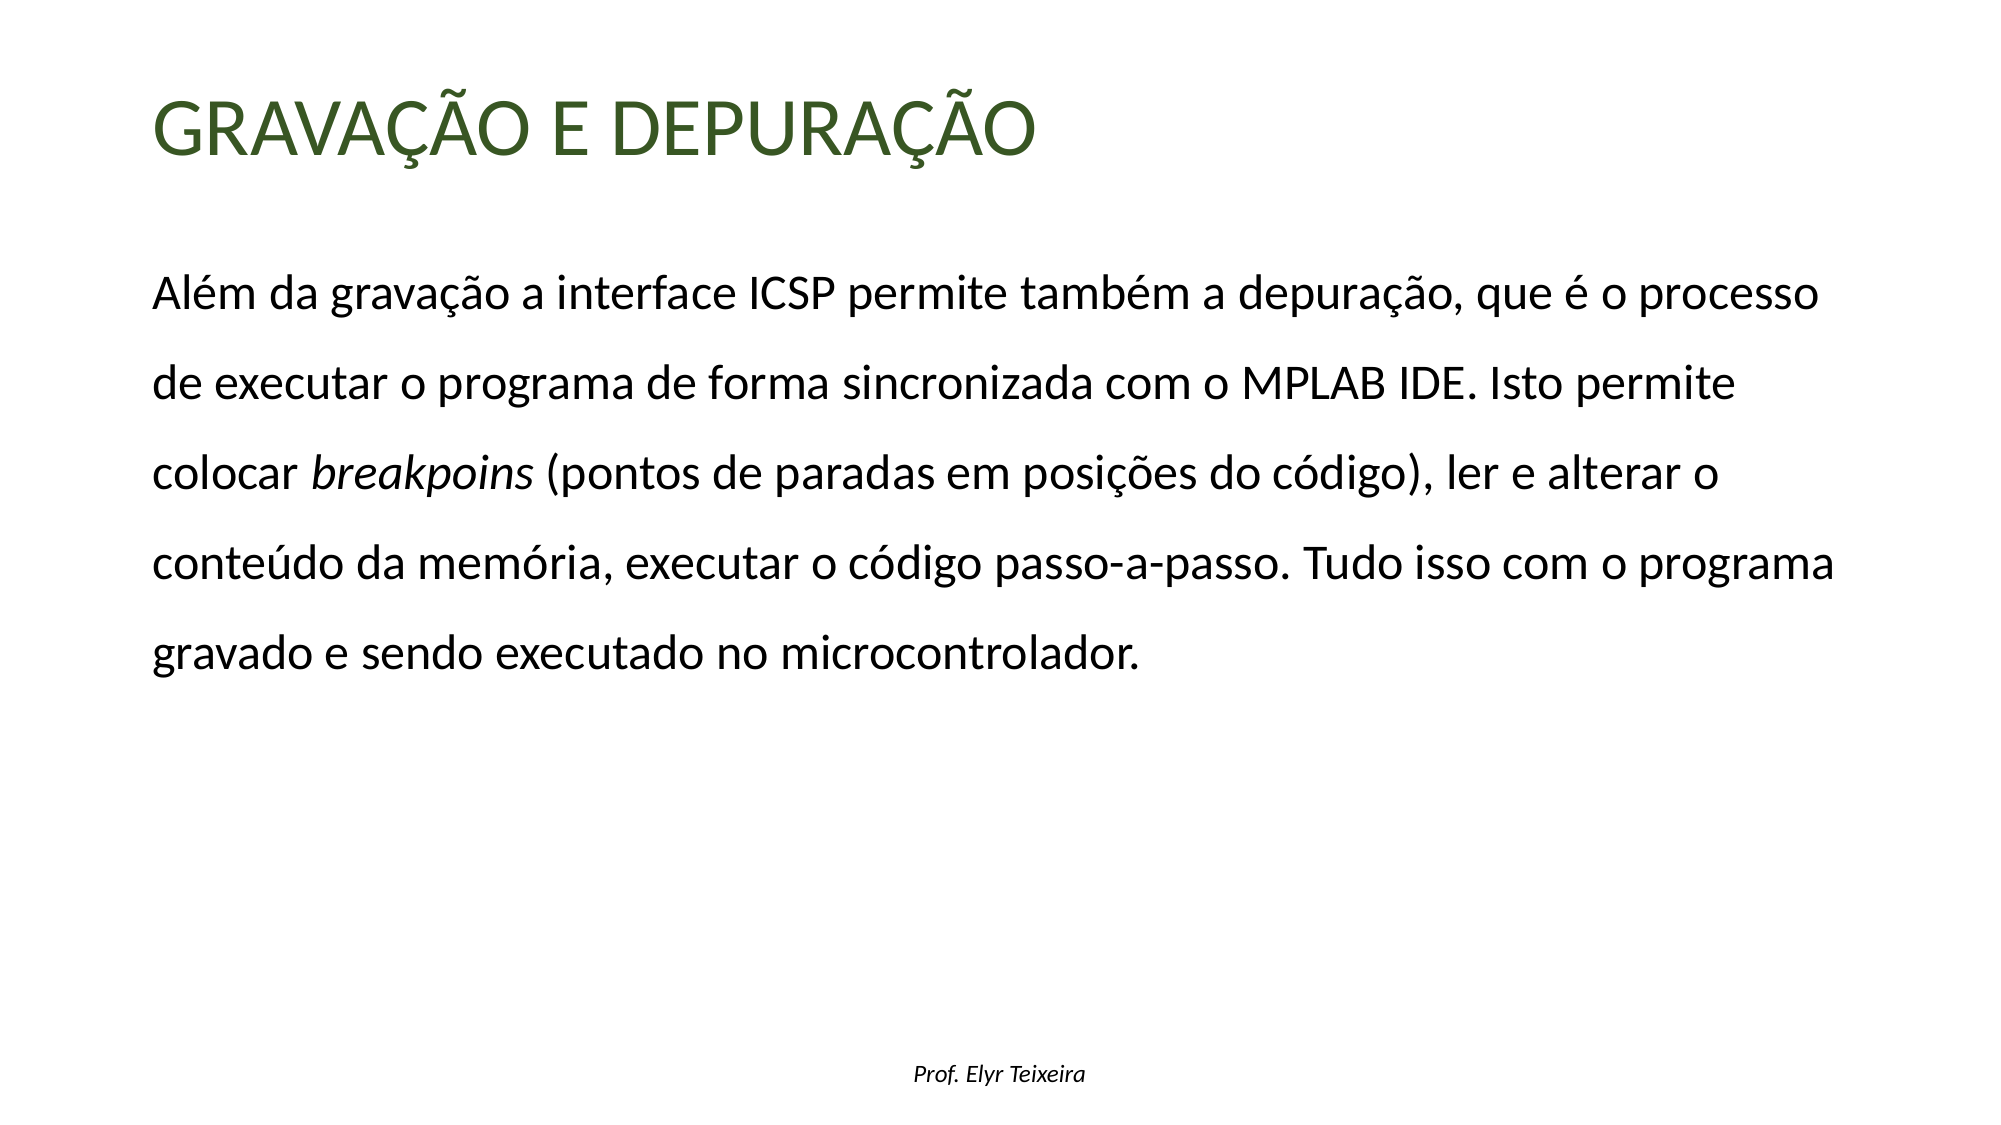

# Gravação e depuração
﻿Além da gravação a interface ICSP permite também a depuração, que é o processo de executar o programa de forma sincronizada com o MPLAB IDE. Isto permite colocar breakpoins (pontos de paradas em posições do código), ler e alterar o conteúdo da memória, executar o código passo-a-passo. Tudo isso com o programa gravado e sendo executado no microcontrolador.